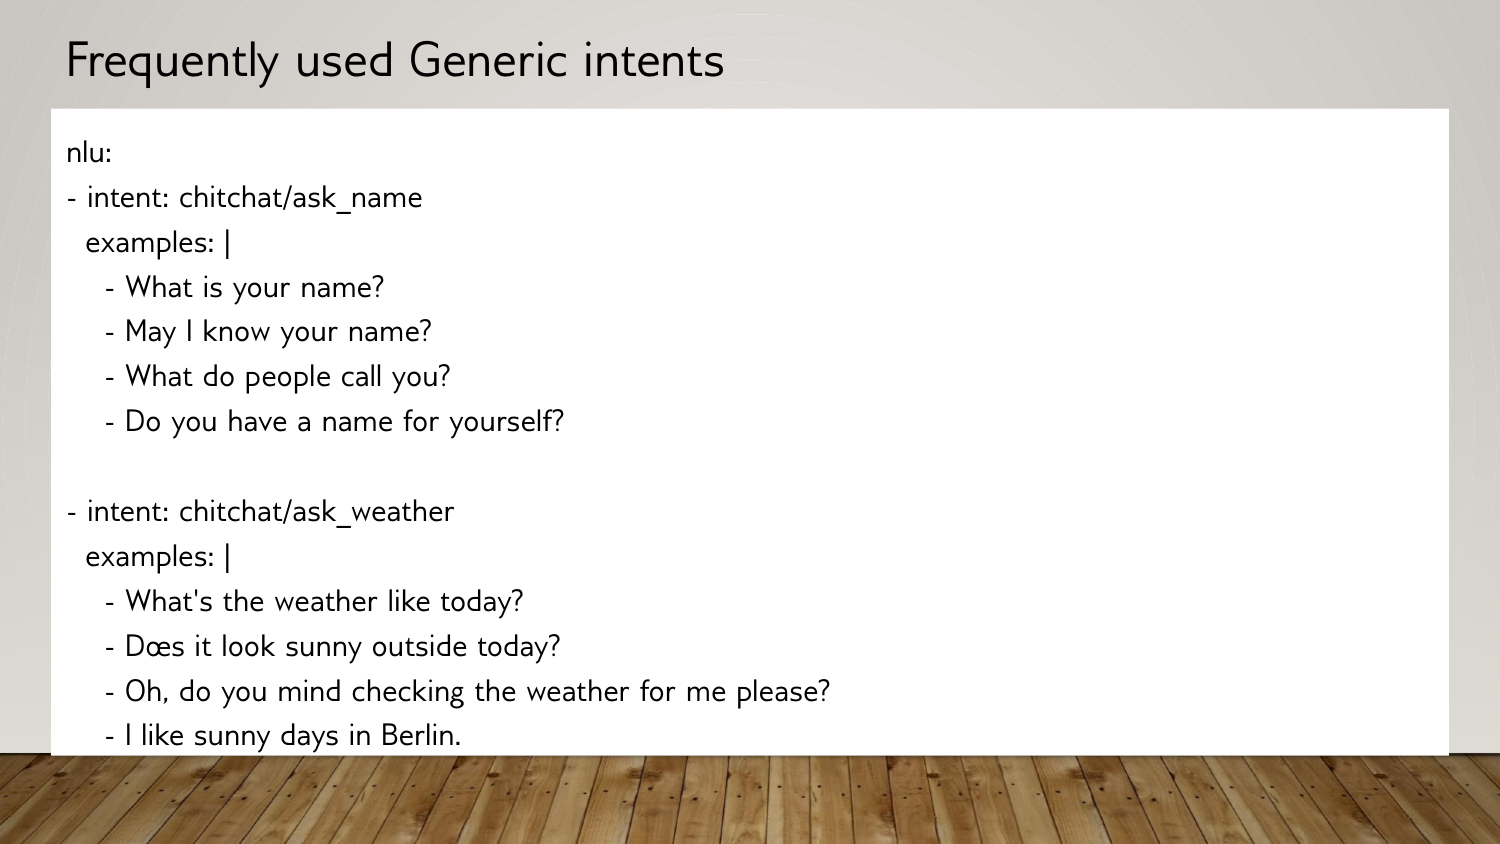

# Frequently used Generic intents
nlu:
- intent: chitchat/ask_name
  examples: |
    - What is your name?
    - May I know your name?
    - What do people call you?
    - Do you have a name for yourself?

- intent: chitchat/ask_weather
  examples: |
    - What's the weather like today?
    - Does it look sunny outside today?
    - Oh, do you mind checking the weather for me please?
    - I like sunny days in Berlin.